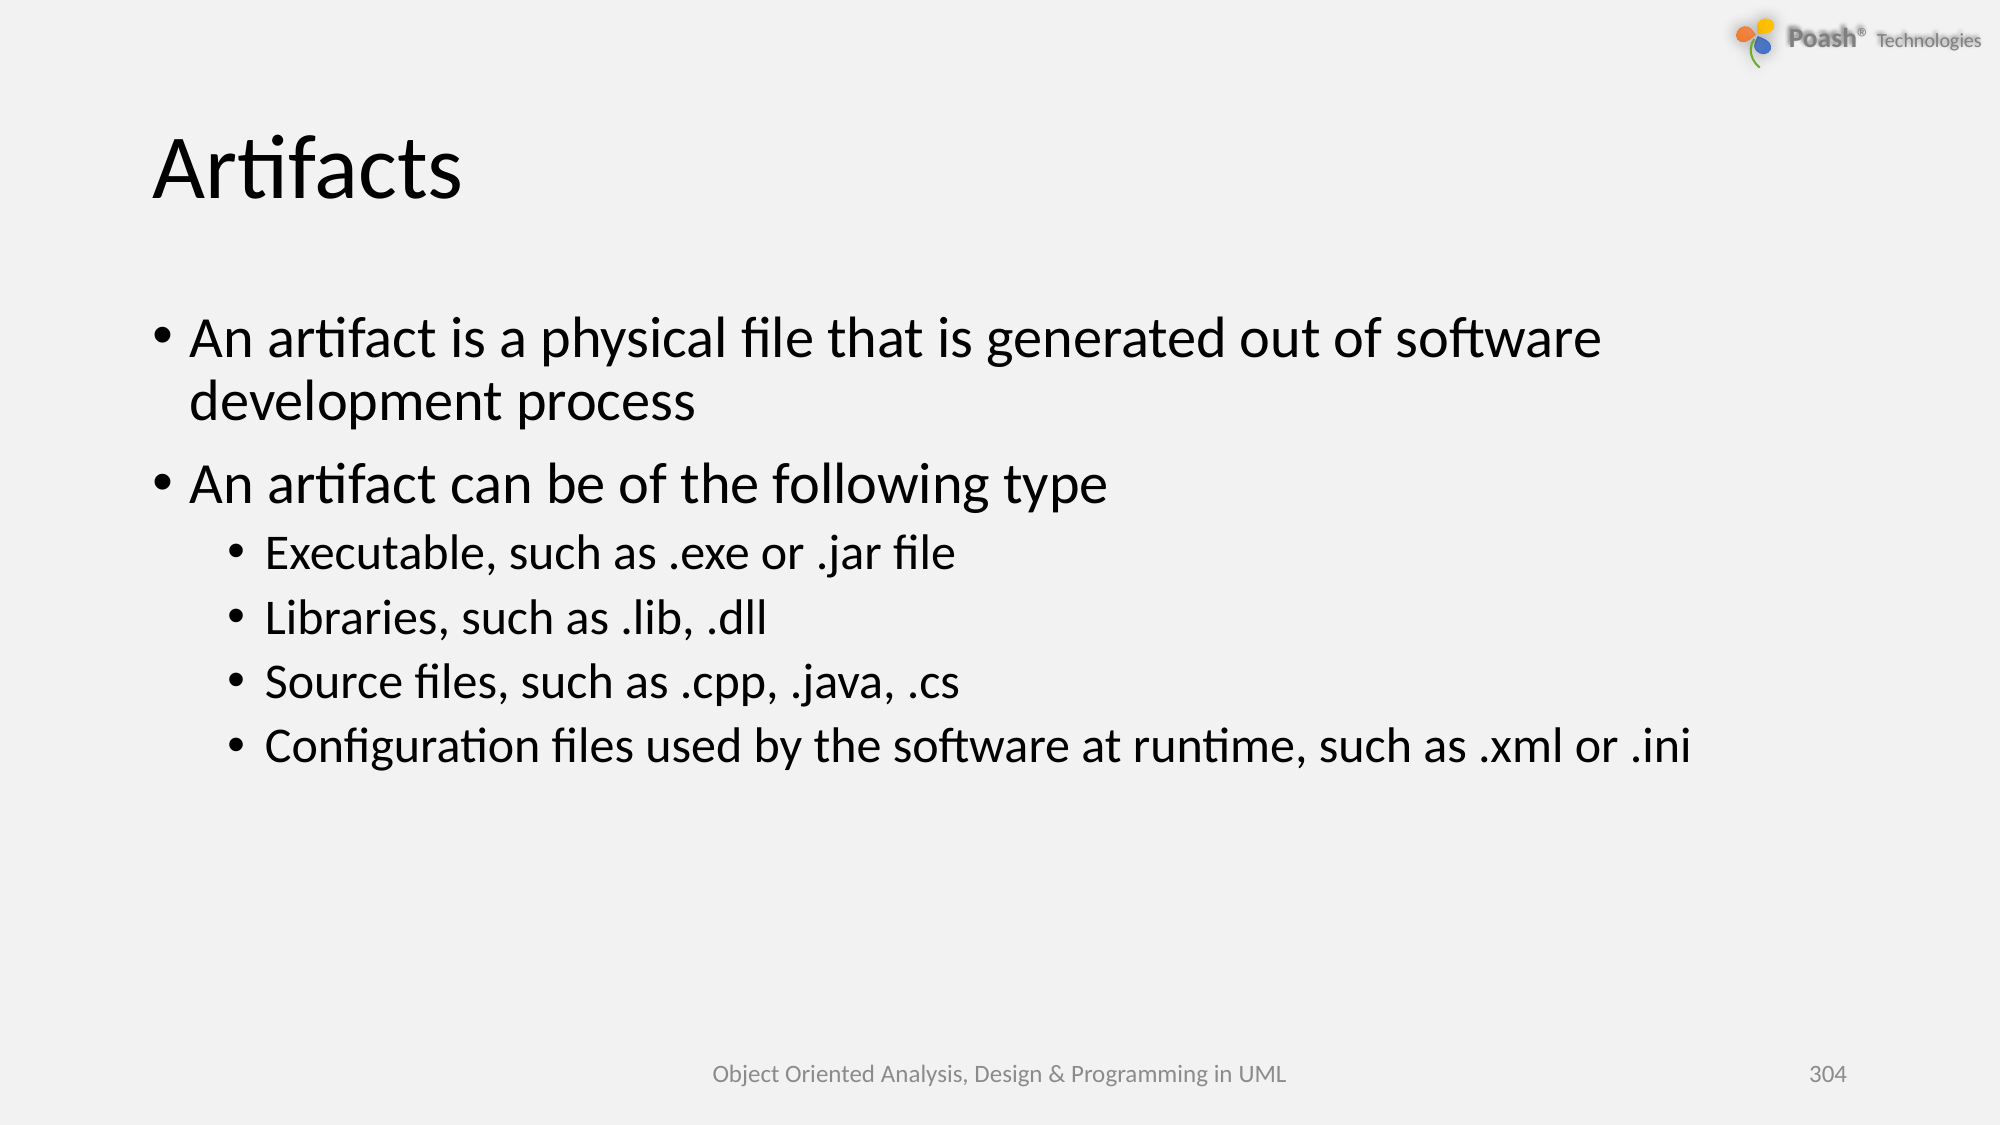

# Artifacts
An artifact is a physical file that is generated out of software development process
An artifact can be of the following type
Executable, such as .exe or .jar file
Libraries, such as .lib, .dll
Source files, such as .cpp, .java, .cs
Configuration files used by the software at runtime, such as .xml or .ini
Object Oriented Analysis, Design & Programming in UML
304